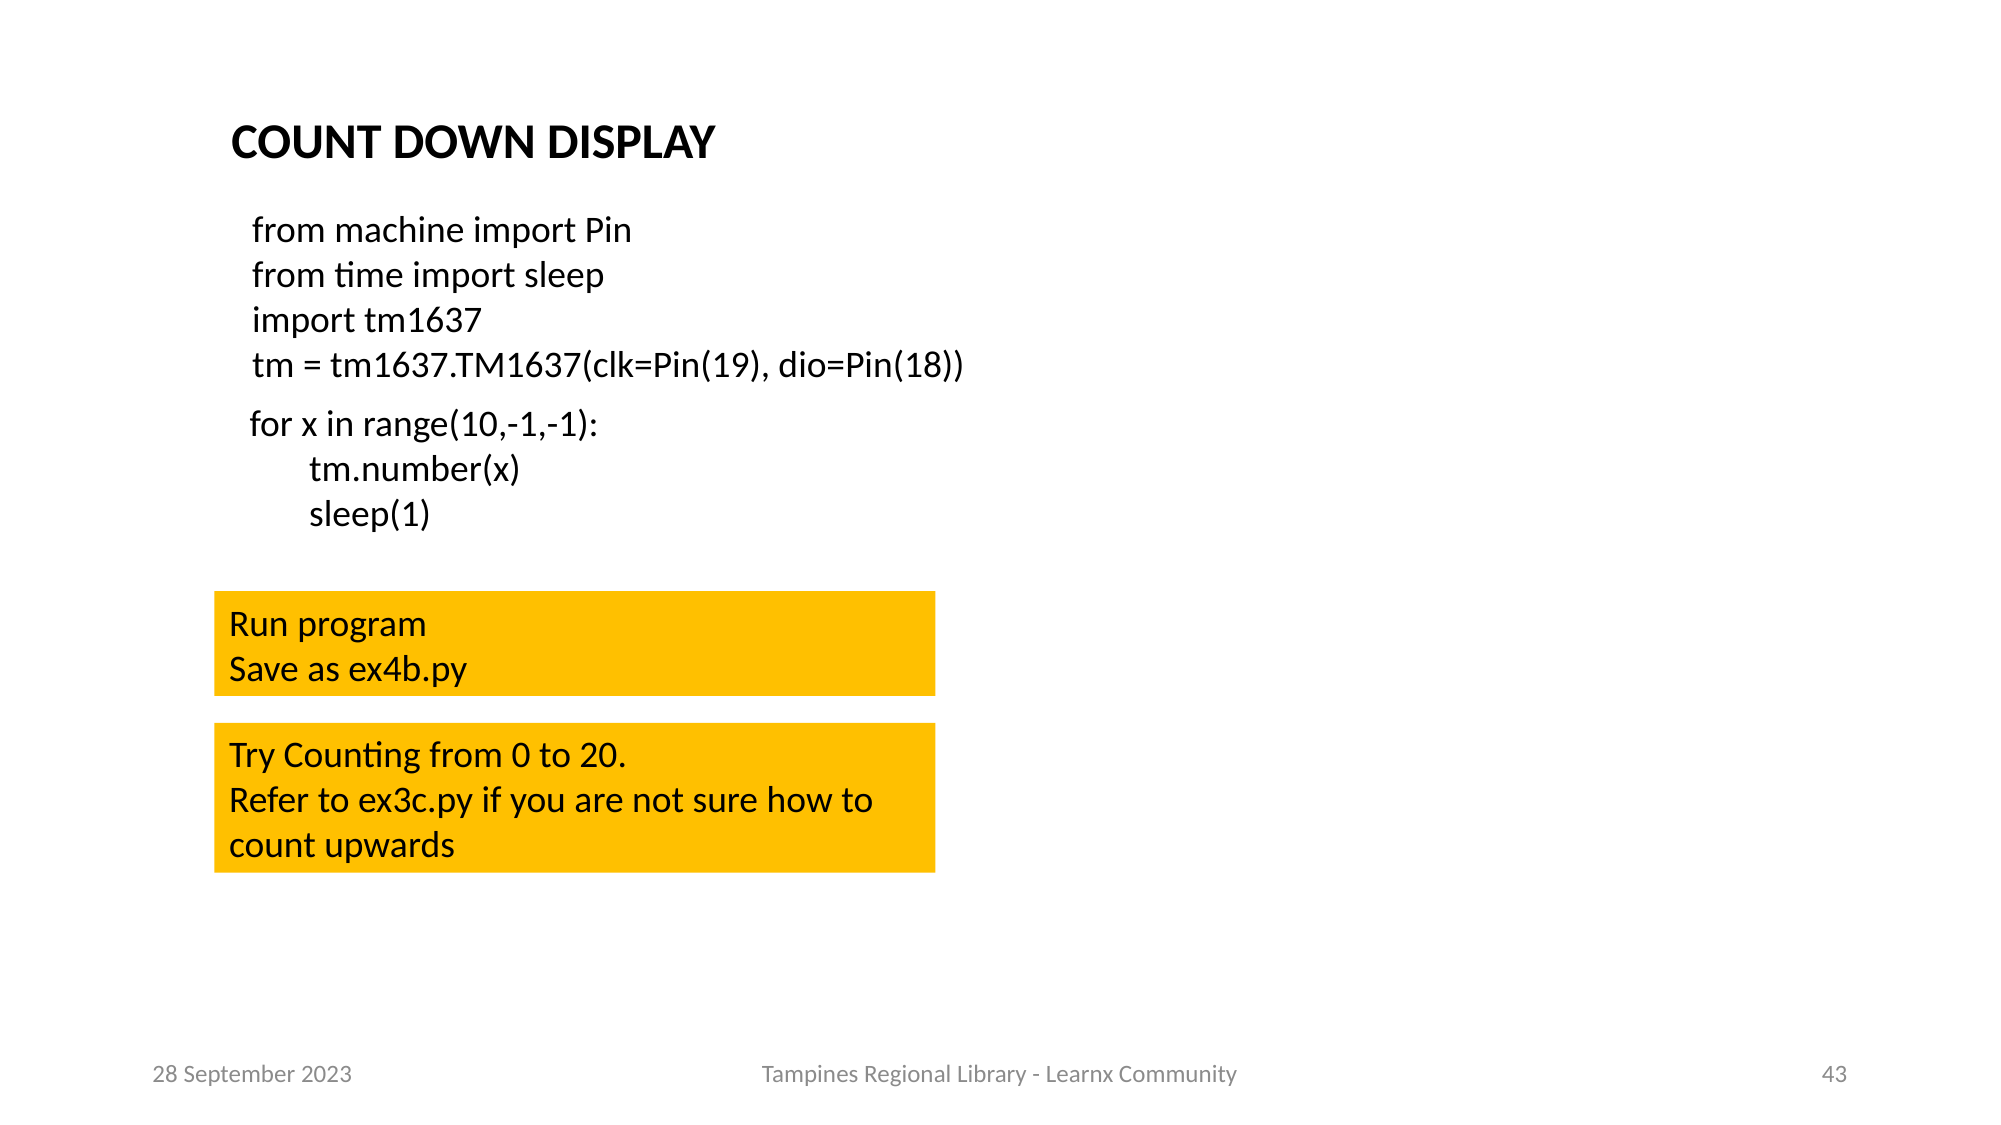

COUNT DOWN DISPLAY
from machine import Pin
from time import sleep
import tm1637
tm = tm1637.TM1637(clk=Pin(19), dio=Pin(18))
for x in range(10,-1,-1):
       tm.number(x)
       sleep(1)
Run program
Save as ex4b.py
Try Counting from 0 to 20.
Refer to ex3c.py if you are not sure how to count upwards
28 September 2023
Tampines Regional Library - Learnx Community
43